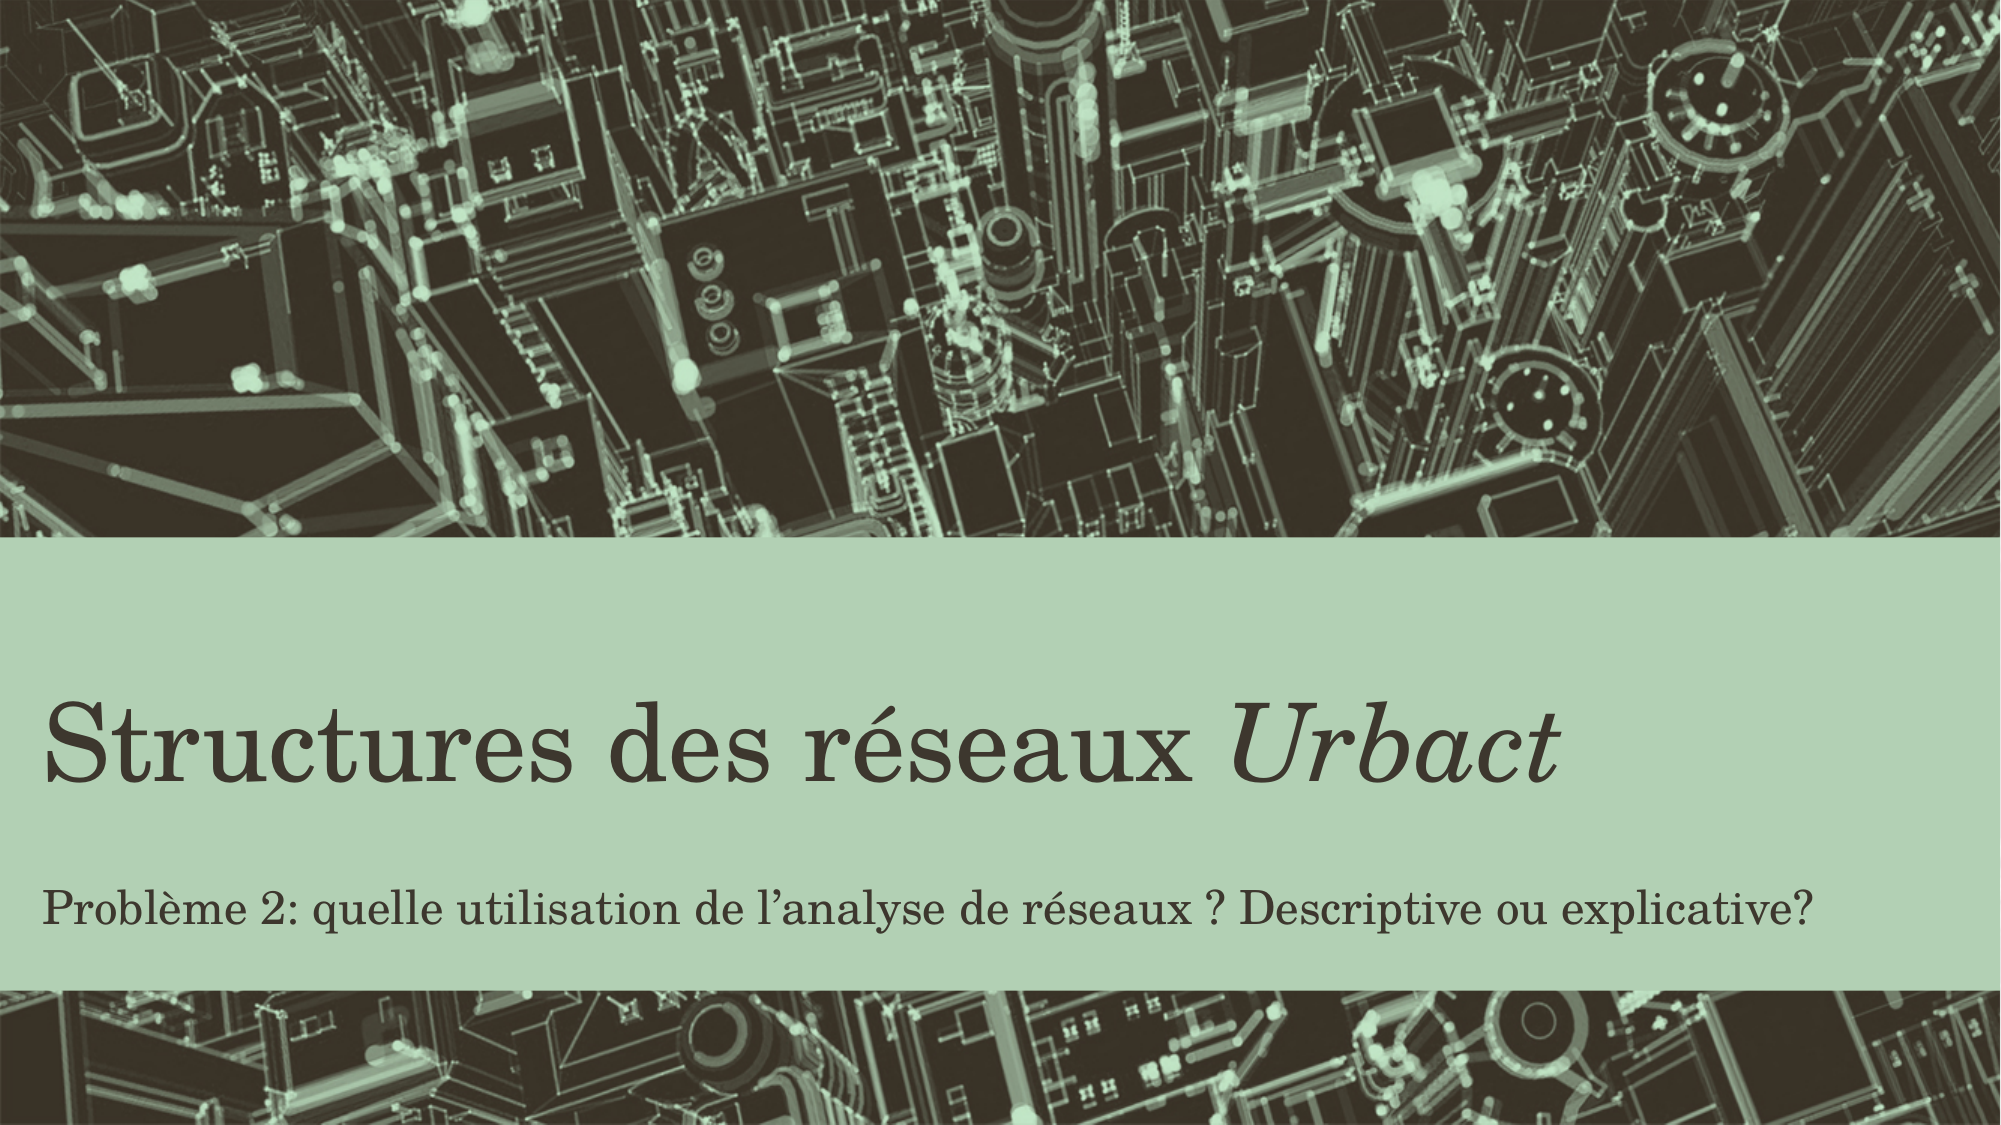

# Structures des réseaux Urbact
Problème 2: quelle utilisation de l’analyse de réseaux ? Descriptive ou explicative?